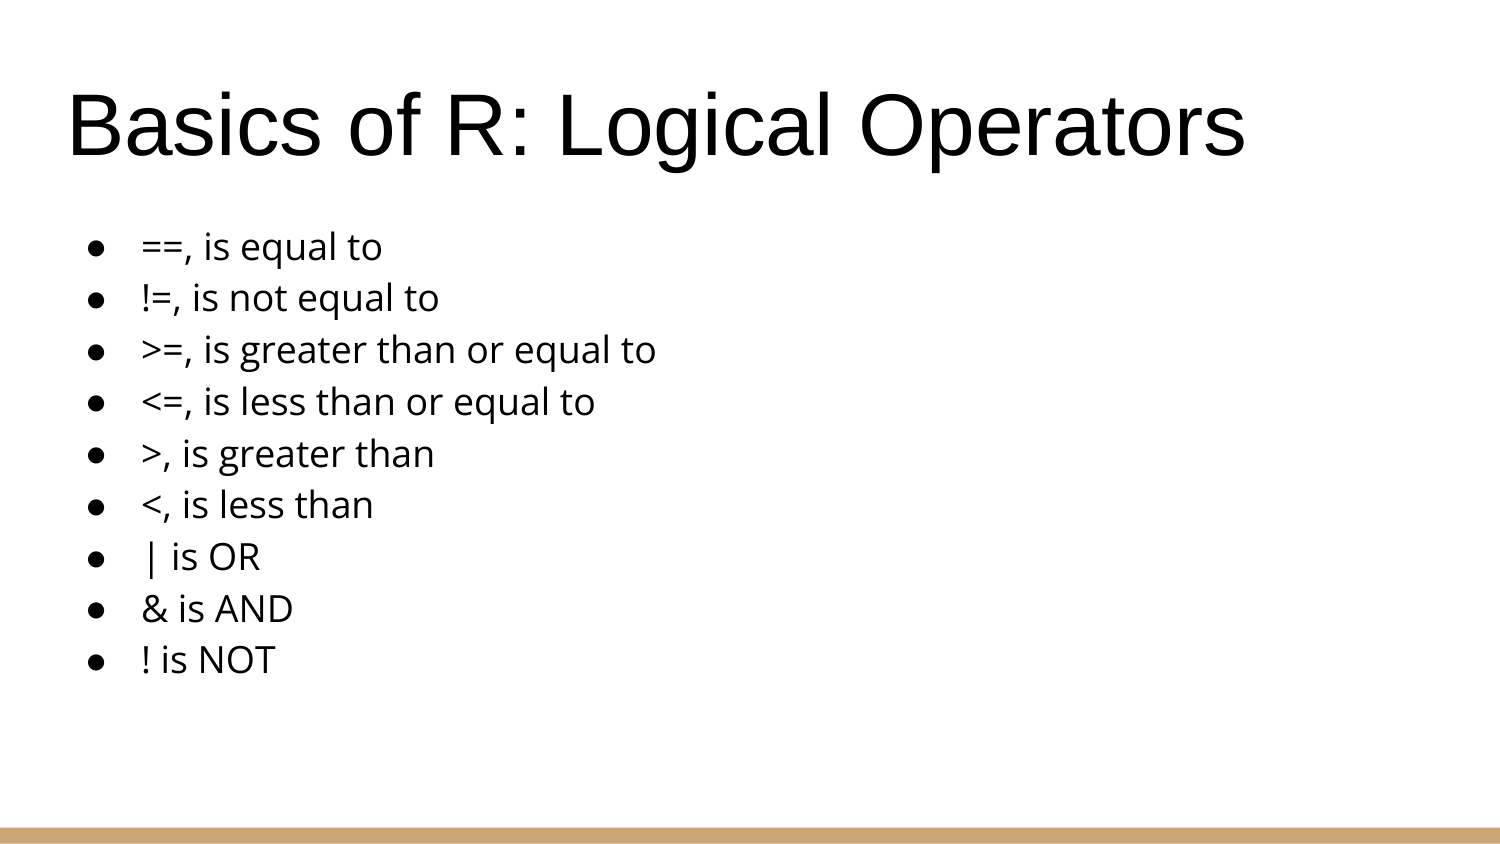

# Basics of R: Logical Operators
==, is equal to
!=, is not equal to
>=, is greater than or equal to
<=, is less than or equal to
>, is greater than
<, is less than
| is OR
& is AND
! is NOT